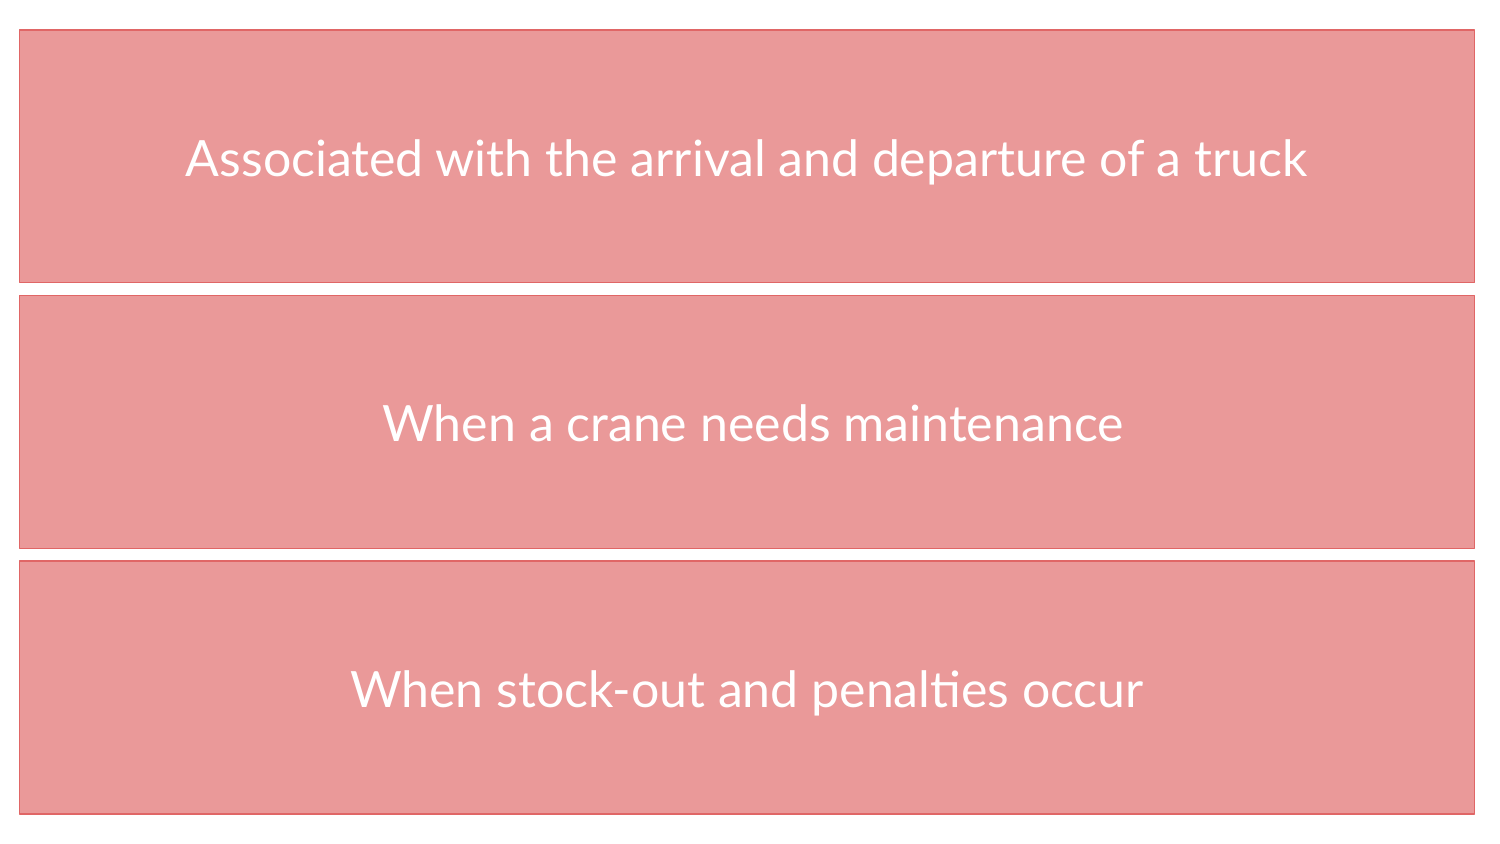

Associated with the arrival and departure of a truck
 When a crane needs maintenance
When stock-out and penalties occur